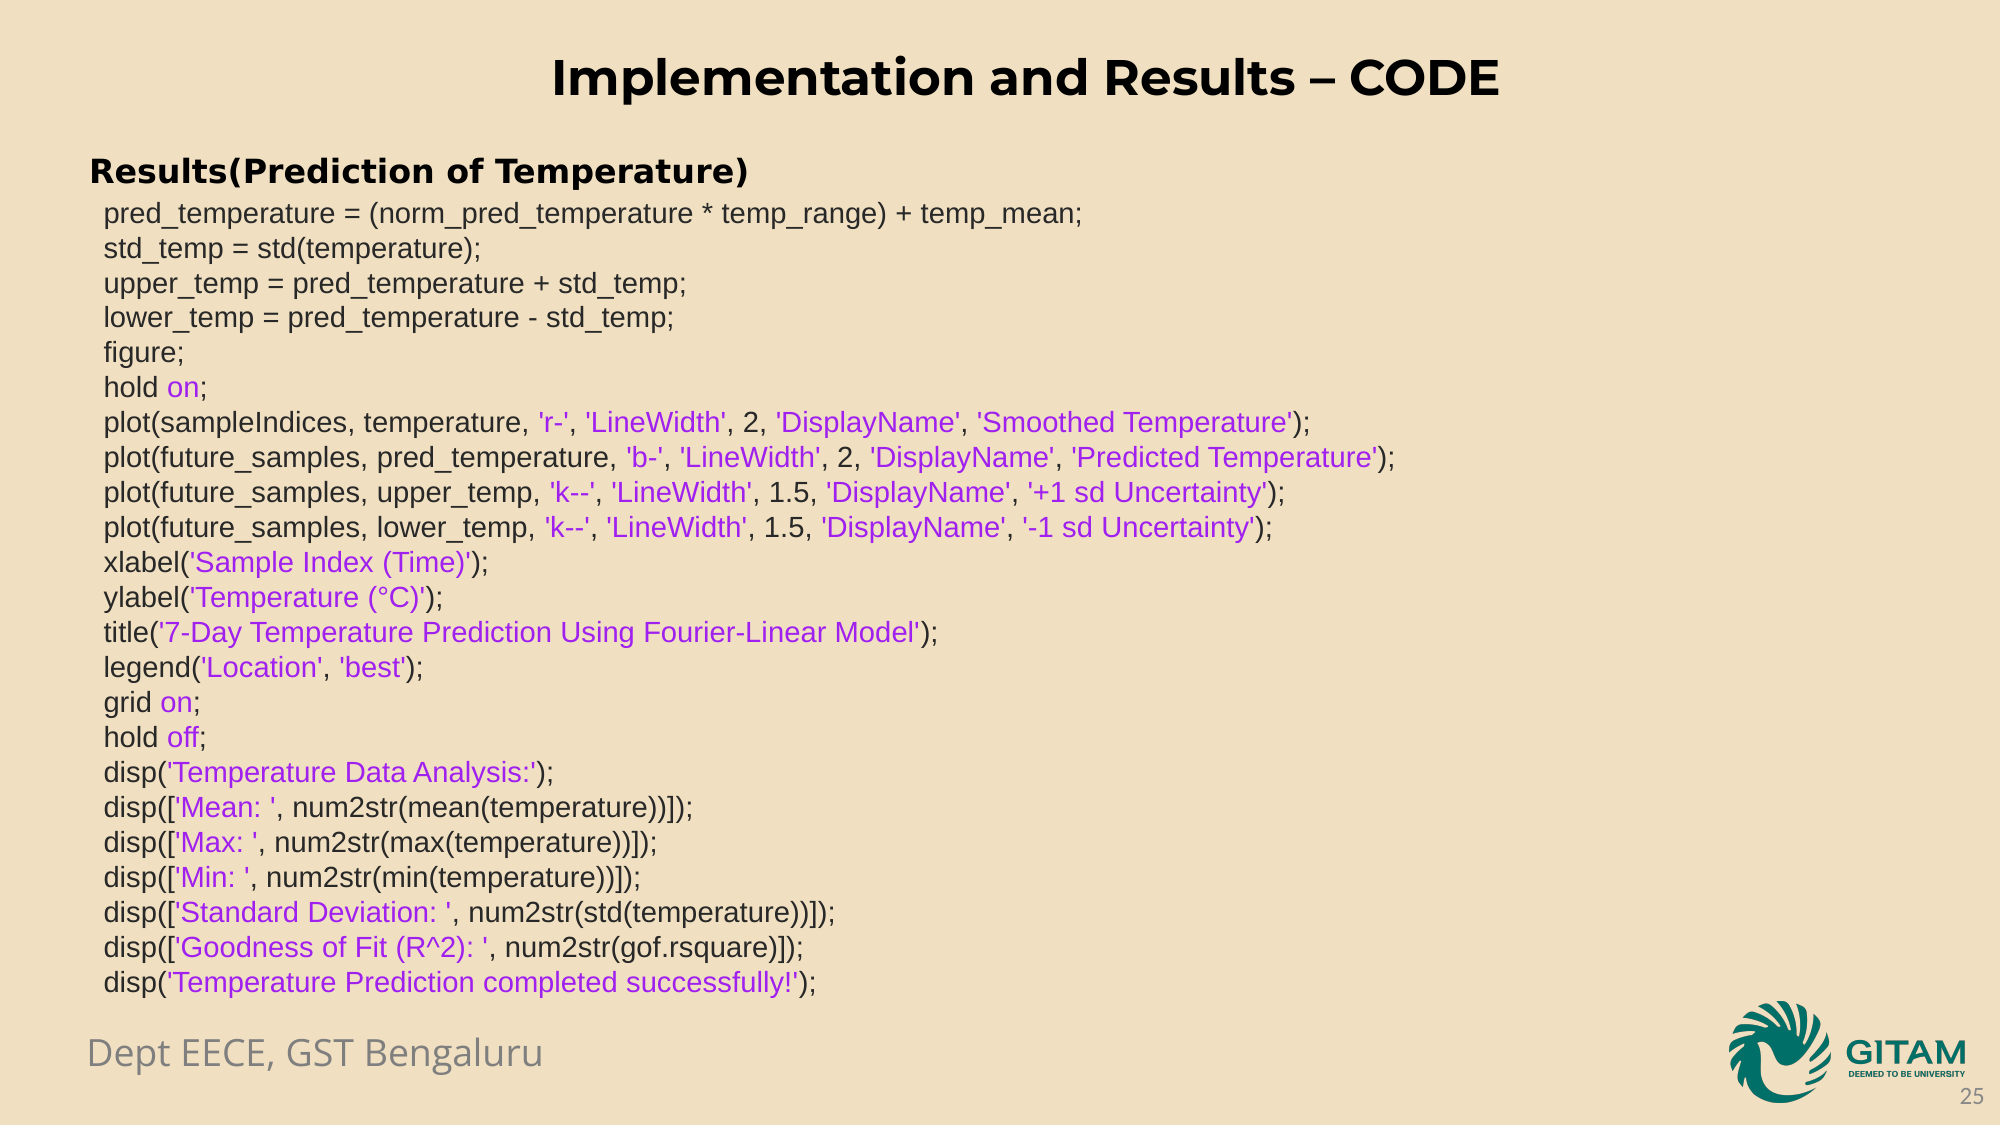

Implementation and Results – CODE
Results(Prediction of Temperature)

pred_temperature = (norm_pred_temperature * temp_range) + temp_mean;
std_temp = std(temperature);
upper_temp = pred_temperature + std_temp;
lower_temp = pred_temperature - std_temp;
figure;
hold on;
plot(sampleIndices, temperature, 'r-', 'LineWidth', 2, 'DisplayName', 'Smoothed Temperature');
plot(future_samples, pred_temperature, 'b-', 'LineWidth', 2, 'DisplayName', 'Predicted Temperature');
plot(future_samples, upper_temp, 'k--', 'LineWidth', 1.5, 'DisplayName', '+1 sd Uncertainty');
plot(future_samples, lower_temp, 'k--', 'LineWidth', 1.5, 'DisplayName', '-1 sd Uncertainty');
xlabel('Sample Index (Time)');
ylabel('Temperature (°C)');
title('7-Day Temperature Prediction Using Fourier-Linear Model');
legend('Location', 'best');
grid on;
hold off;
disp('Temperature Data Analysis:');
disp(['Mean: ', num2str(mean(temperature))]);
disp(['Max: ', num2str(max(temperature))]);
disp(['Min: ', num2str(min(temperature))]);
disp(['Standard Deviation: ', num2str(std(temperature))]);
disp(['Goodness of Fit (R^2): ', num2str(gof.rsquare)]);
disp('Temperature Prediction completed successfully!');

25